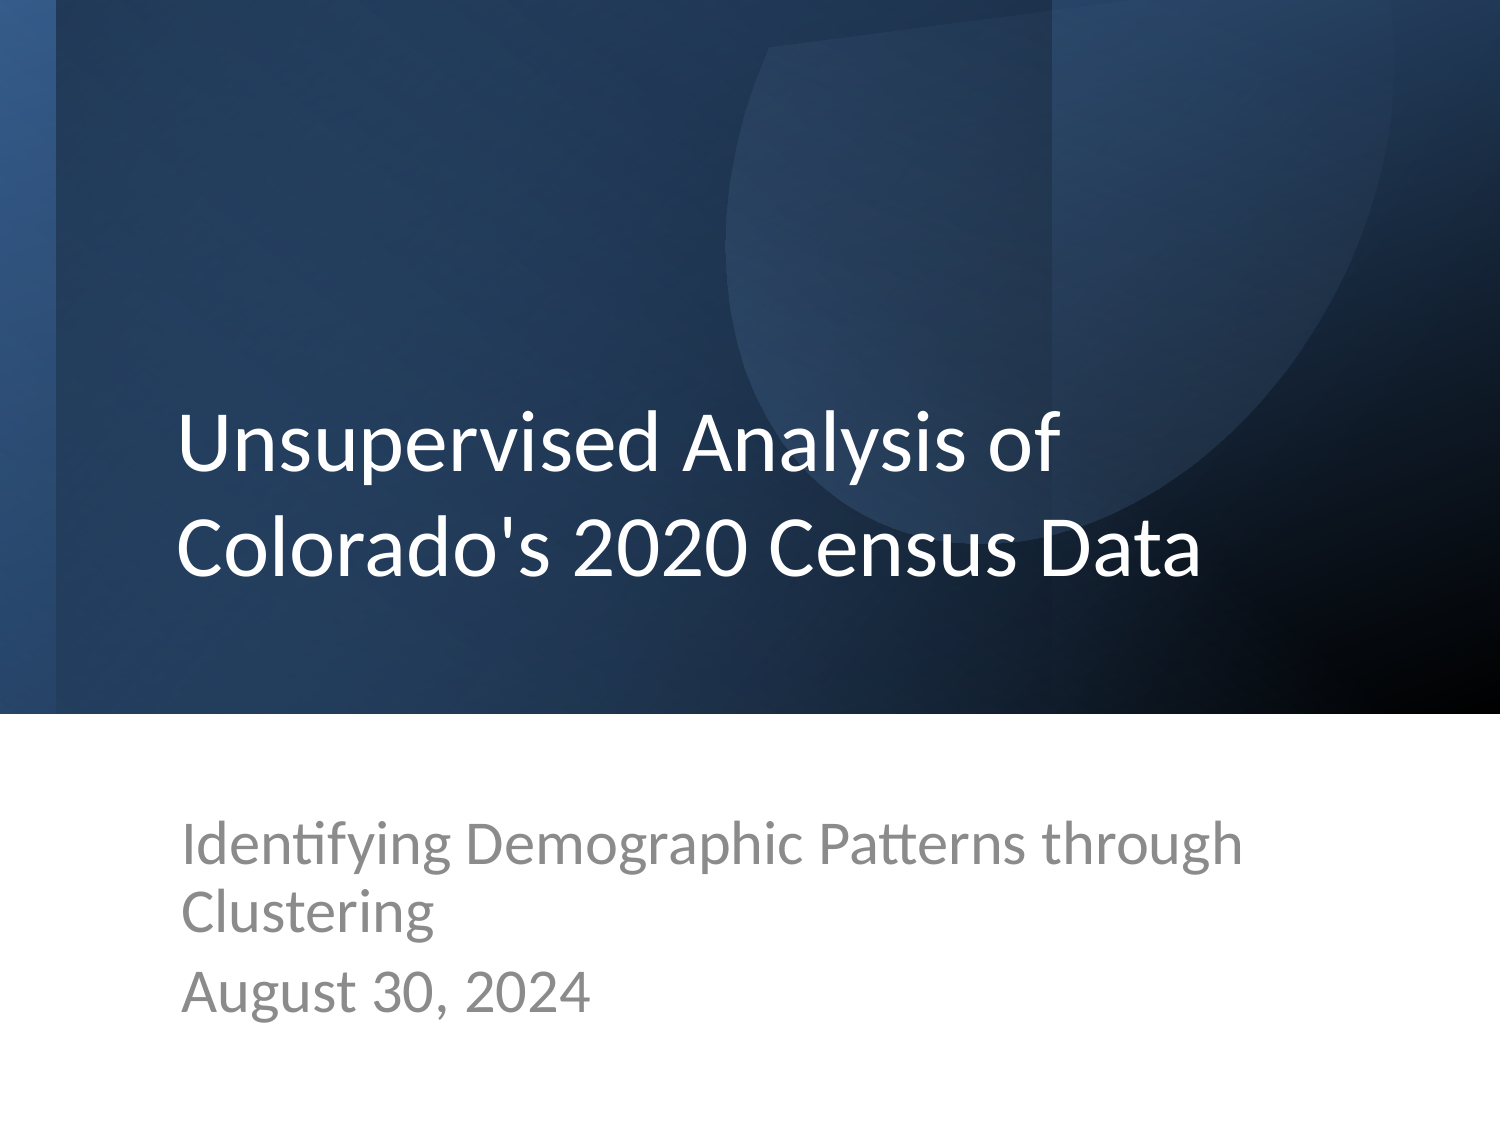

# Unsupervised Analysis of Colorado's 2020 Census Data
Identifying Demographic Patterns through Clustering
August 30, 2024